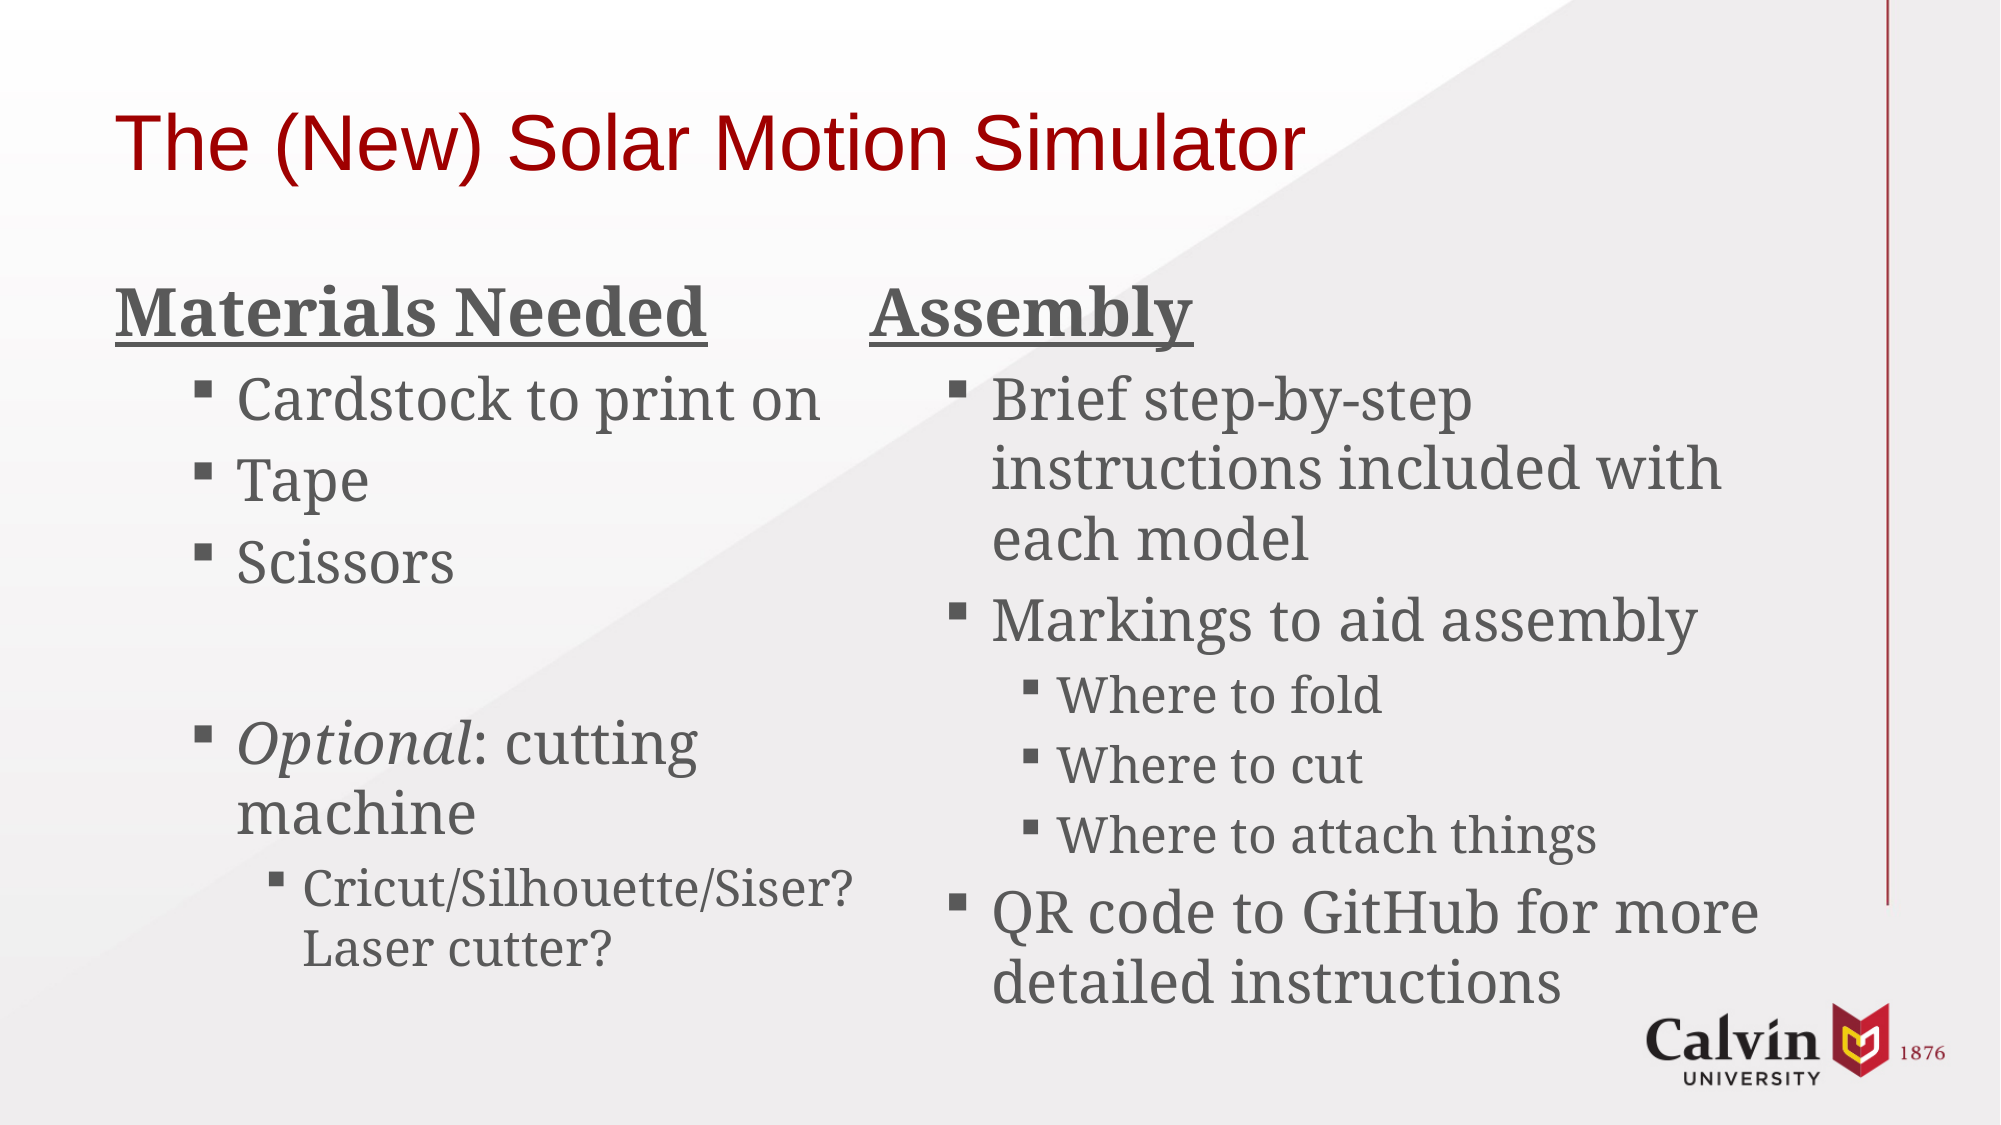

# The (New) Solar Motion Simulator
Assembly
Brief step-by-step instructions included with each model
Markings to aid assembly
Where to fold
Where to cut
Where to attach things
QR code to GitHub for more detailed instructions

Materials Needed
Cardstock to print on
Tape
Scissors

Optional: cutting machine
Cricut/Silhouette/Siser? Laser cutter?